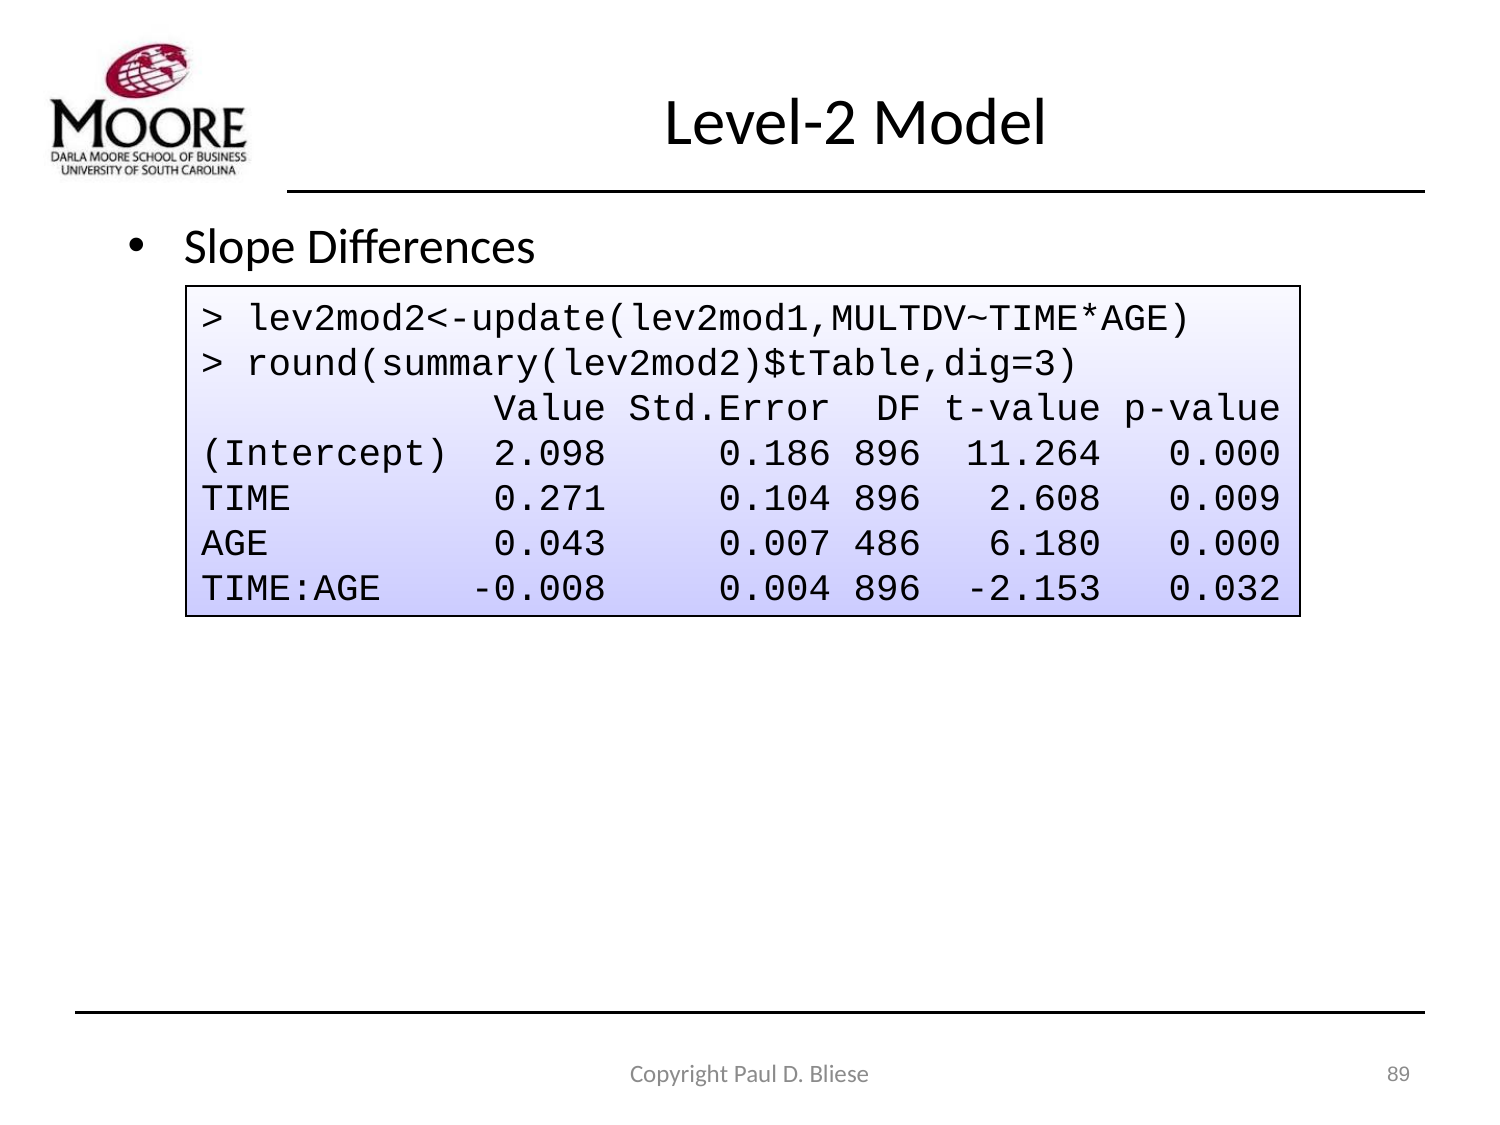

# Level-2 Model
Slope Differences

> lev2mod2<-update(lev2mod1,MULTDV~TIME*AGE)
> round(summary(lev2mod2)$tTable,dig=3)
             Value Std.Error  DF t-value p-value
(Intercept)  2.098     0.186 896  11.264   0.000
TIME         0.271     0.104 896   2.608   0.009
AGE          0.043     0.007 486   6.180   0.000
TIME:AGE    -0.008     0.004 896  -2.153   0.032
Copyright Paul D. Bliese
89